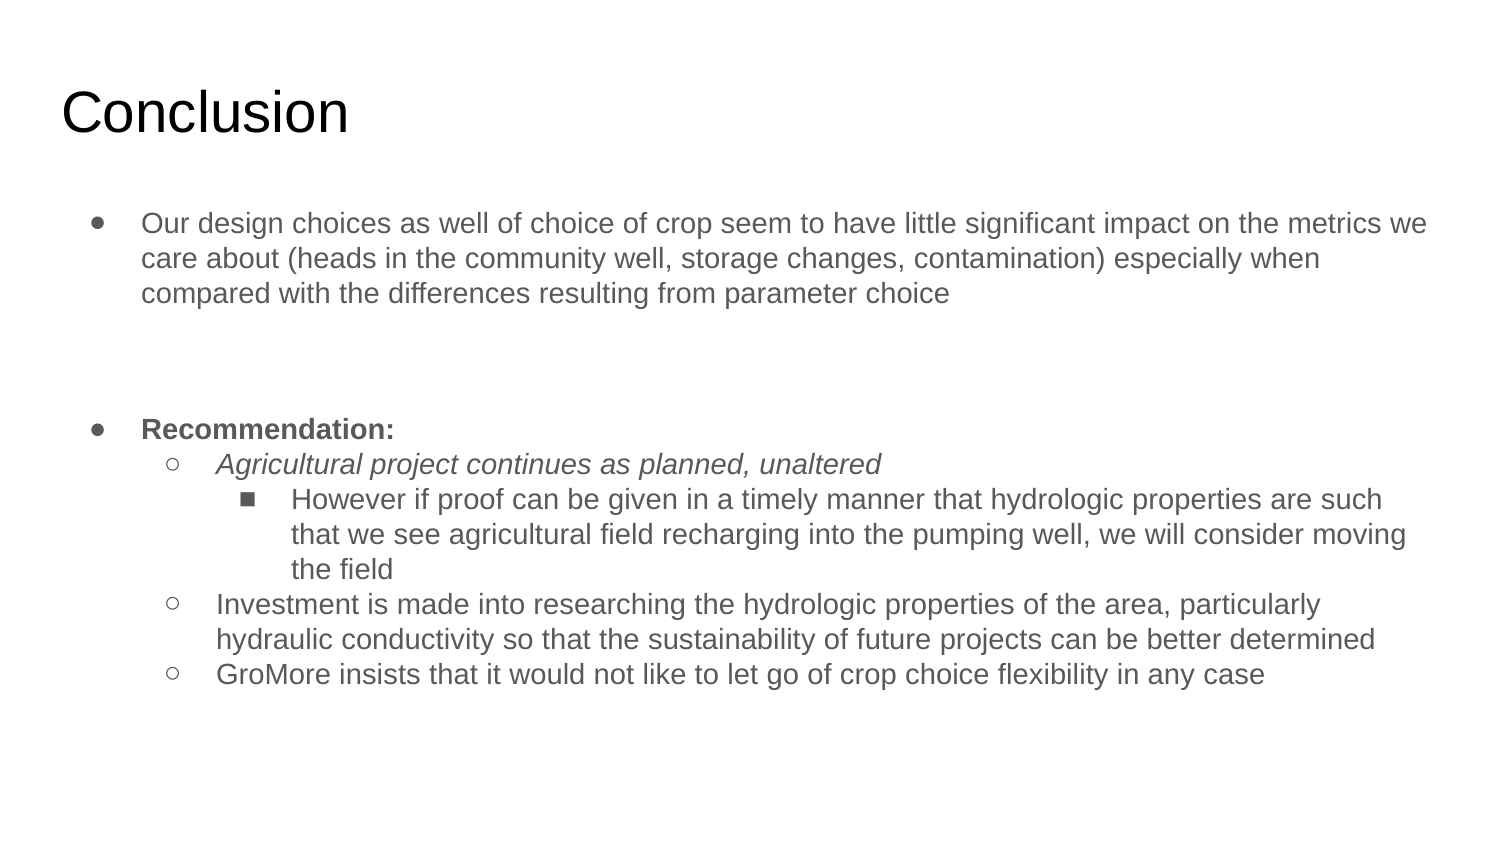

# Conclusion
Our design choices as well of choice of crop seem to have little significant impact on the metrics we care about (heads in the community well, storage changes, contamination) especially when compared with the differences resulting from parameter choice

Recommendation:
Agricultural project continues as planned, unaltered
However if proof can be given in a timely manner that hydrologic properties are such that we see agricultural field recharging into the pumping well, we will consider moving the field
Investment is made into researching the hydrologic properties of the area, particularly hydraulic conductivity so that the sustainability of future projects can be better determined
GroMore insists that it would not like to let go of crop choice flexibility in any case